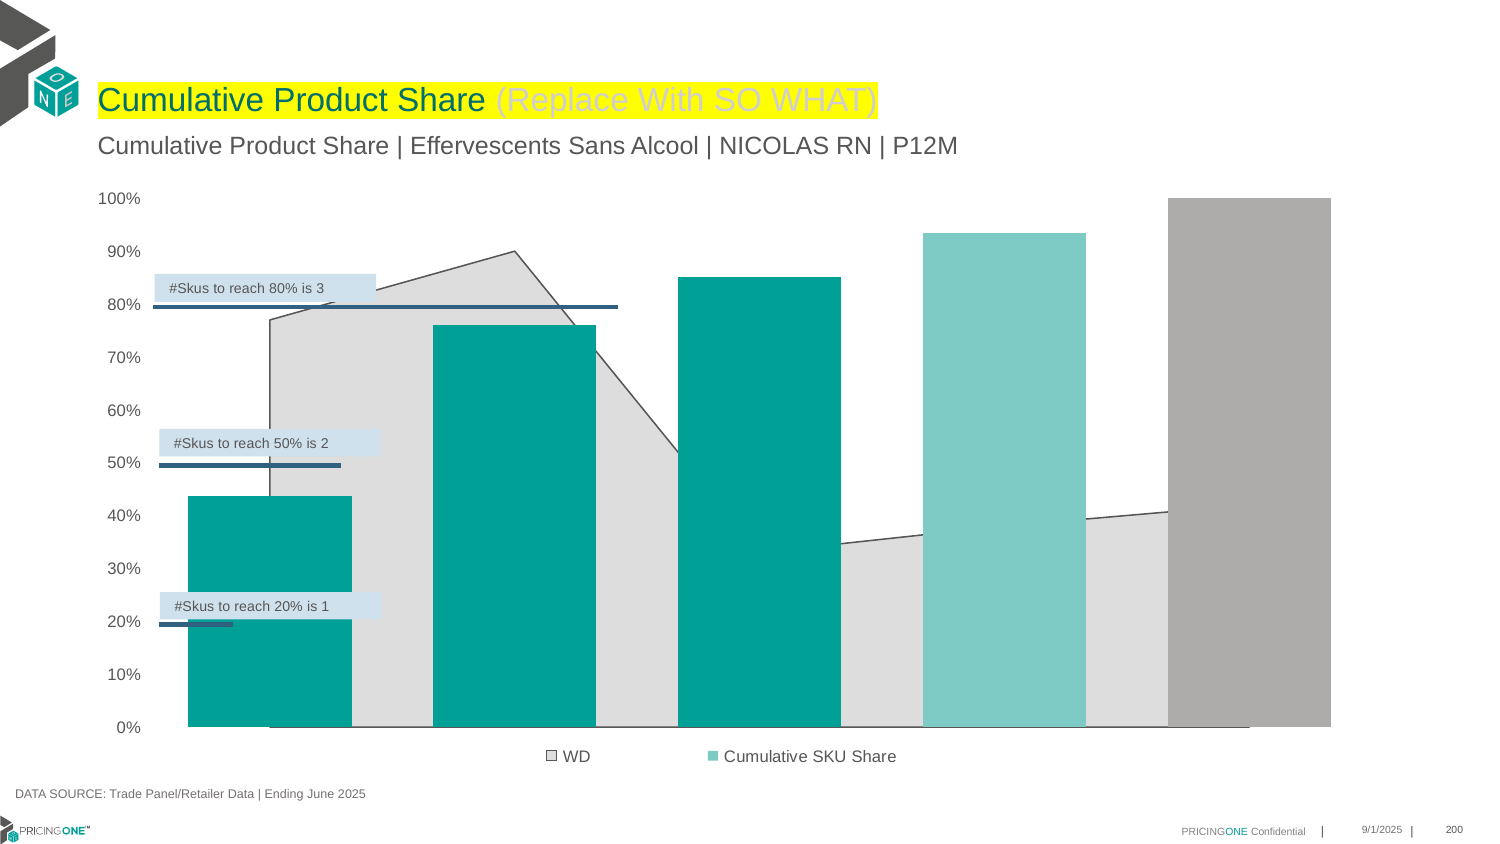

# Cumulative Product Share (Replace With SO WHAT)
Cumulative Product Share | Effervescents Sans Alcool | NICOLAS RN | P12M

### Chart

| Category | WD | Cumulative SKU Share |
|---|---|---|
| De Chanceny | 0.77 | 0.4359518405210698 |
| Lyre's | 0.9 | 0.7605348860159874 |
| All Others | 0.33 | 0.8503404717260437 |
| All Others | 0.38 | 0.9342248100266457 |
| All Others | 0.42 | 1.0 |
#Skus to reach 80% is 3
#Skus to reach 50% is 2
#Skus to reach 20% is 1
DATA SOURCE: Trade Panel/Retailer Data | Ending June 2025

9/1/2025
200